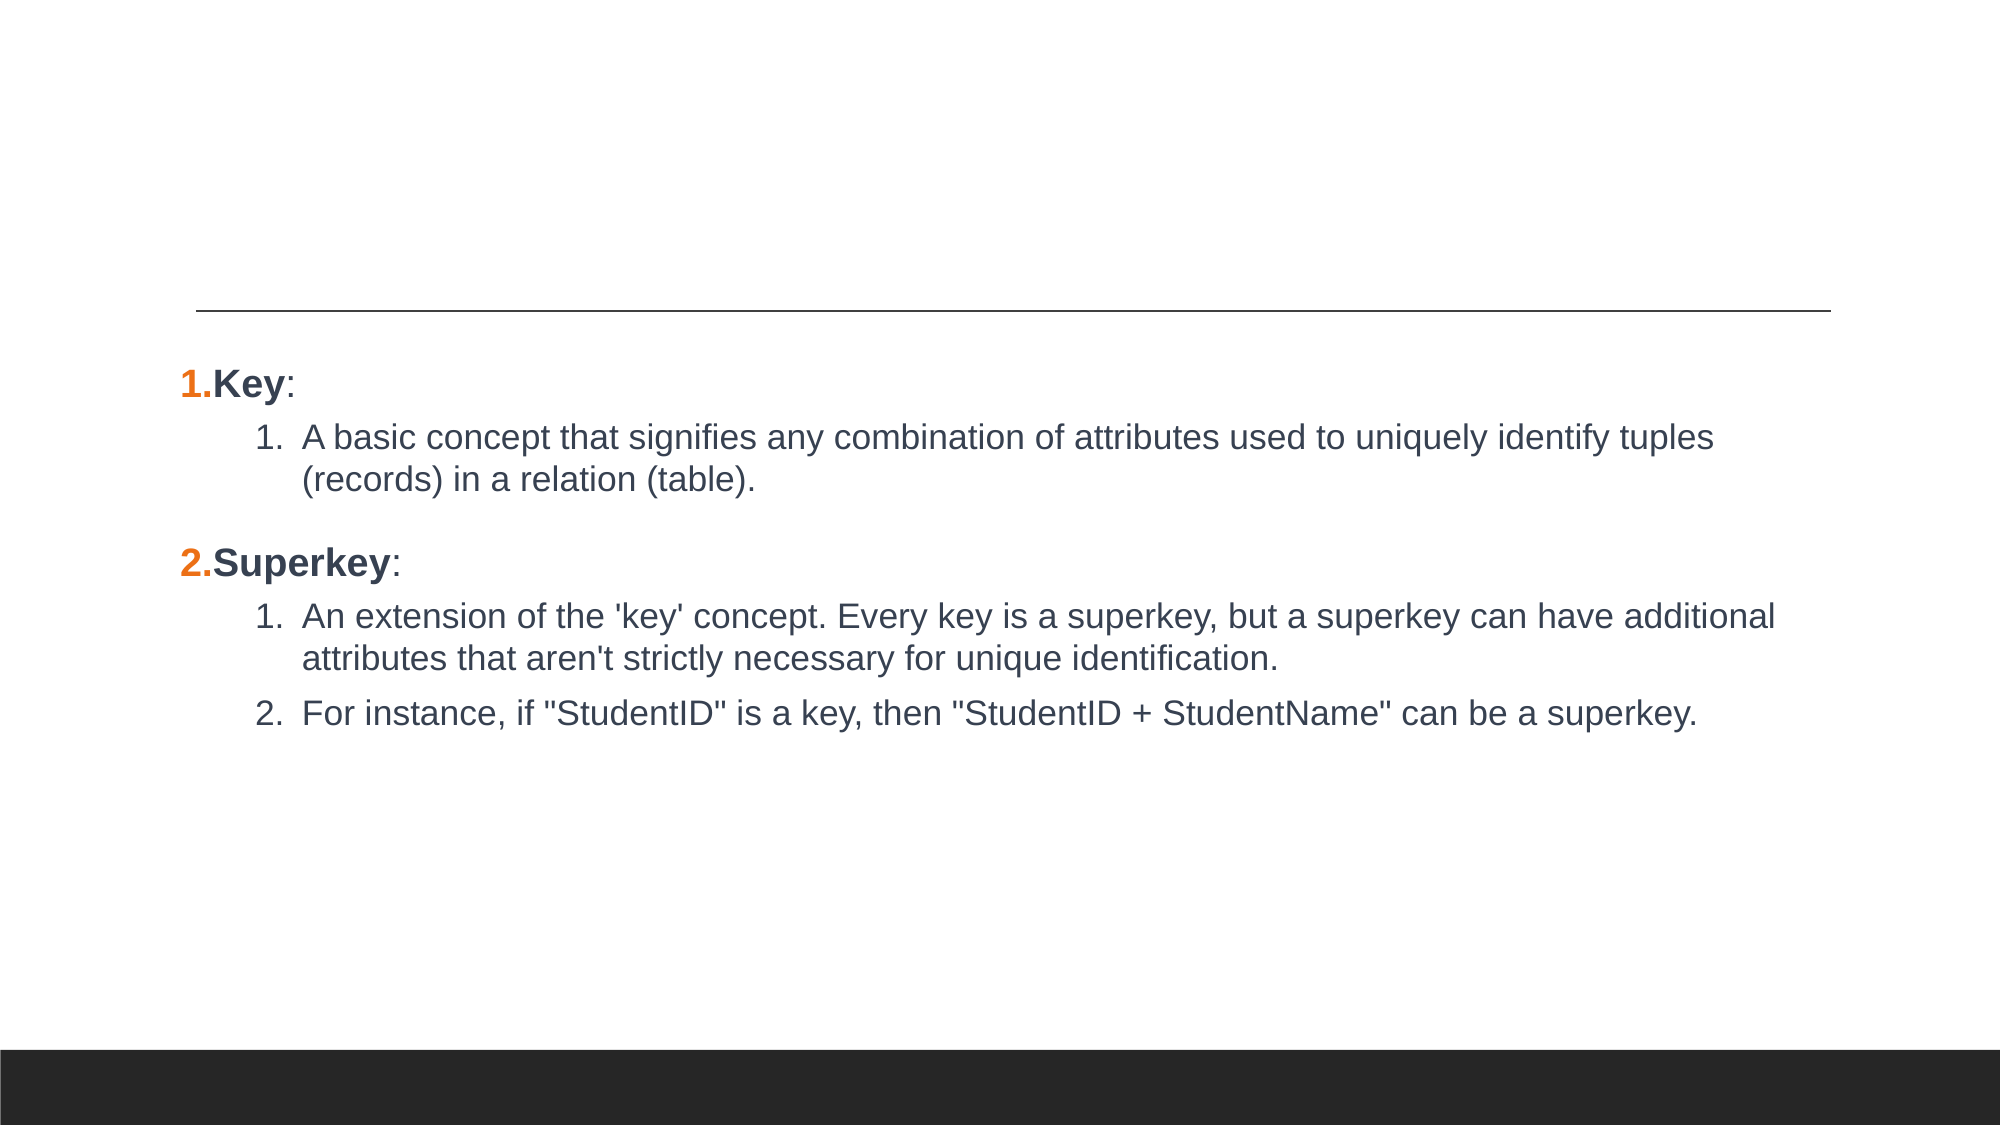

#
Key:
A basic concept that signifies any combination of attributes used to uniquely identify tuples (records) in a relation (table).
Superkey:
An extension of the 'key' concept. Every key is a superkey, but a superkey can have additional attributes that aren't strictly necessary for unique identification.
For instance, if "StudentID" is a key, then "StudentID + StudentName" can be a superkey.